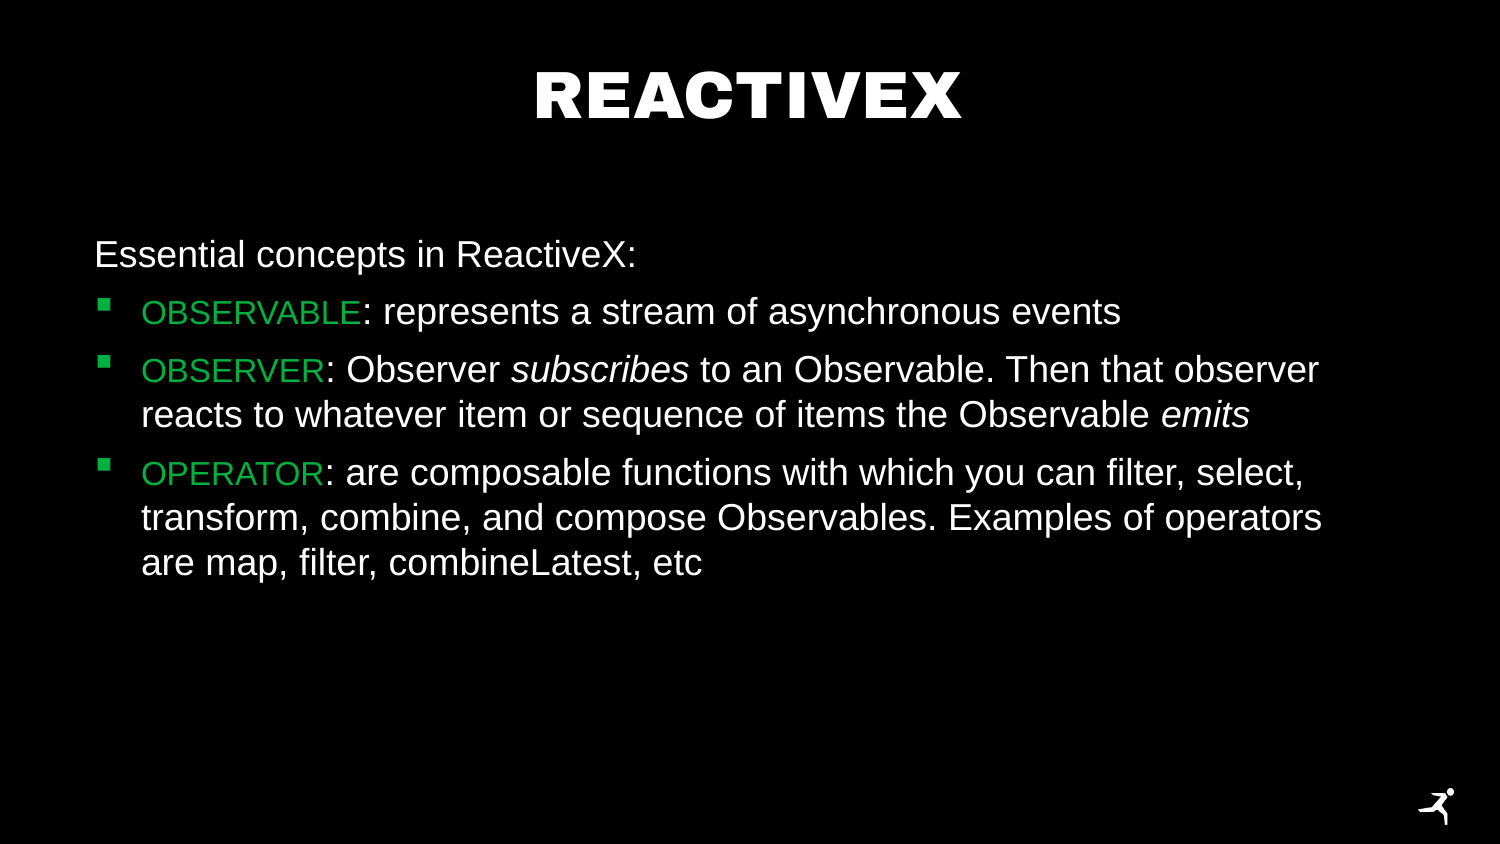

# ReactivEX

Essential concepts in ReactiveX:
OBSERVABLE: represents a stream of asynchronous events
OBSERVER: Observer subscribes to an Observable. Then that observer reacts to whatever item or sequence of items the Observable emits
Operator: are composable functions with which you can filter, select, transform, combine, and compose Observables. Examples of operators are map, filter, combineLatest, etc